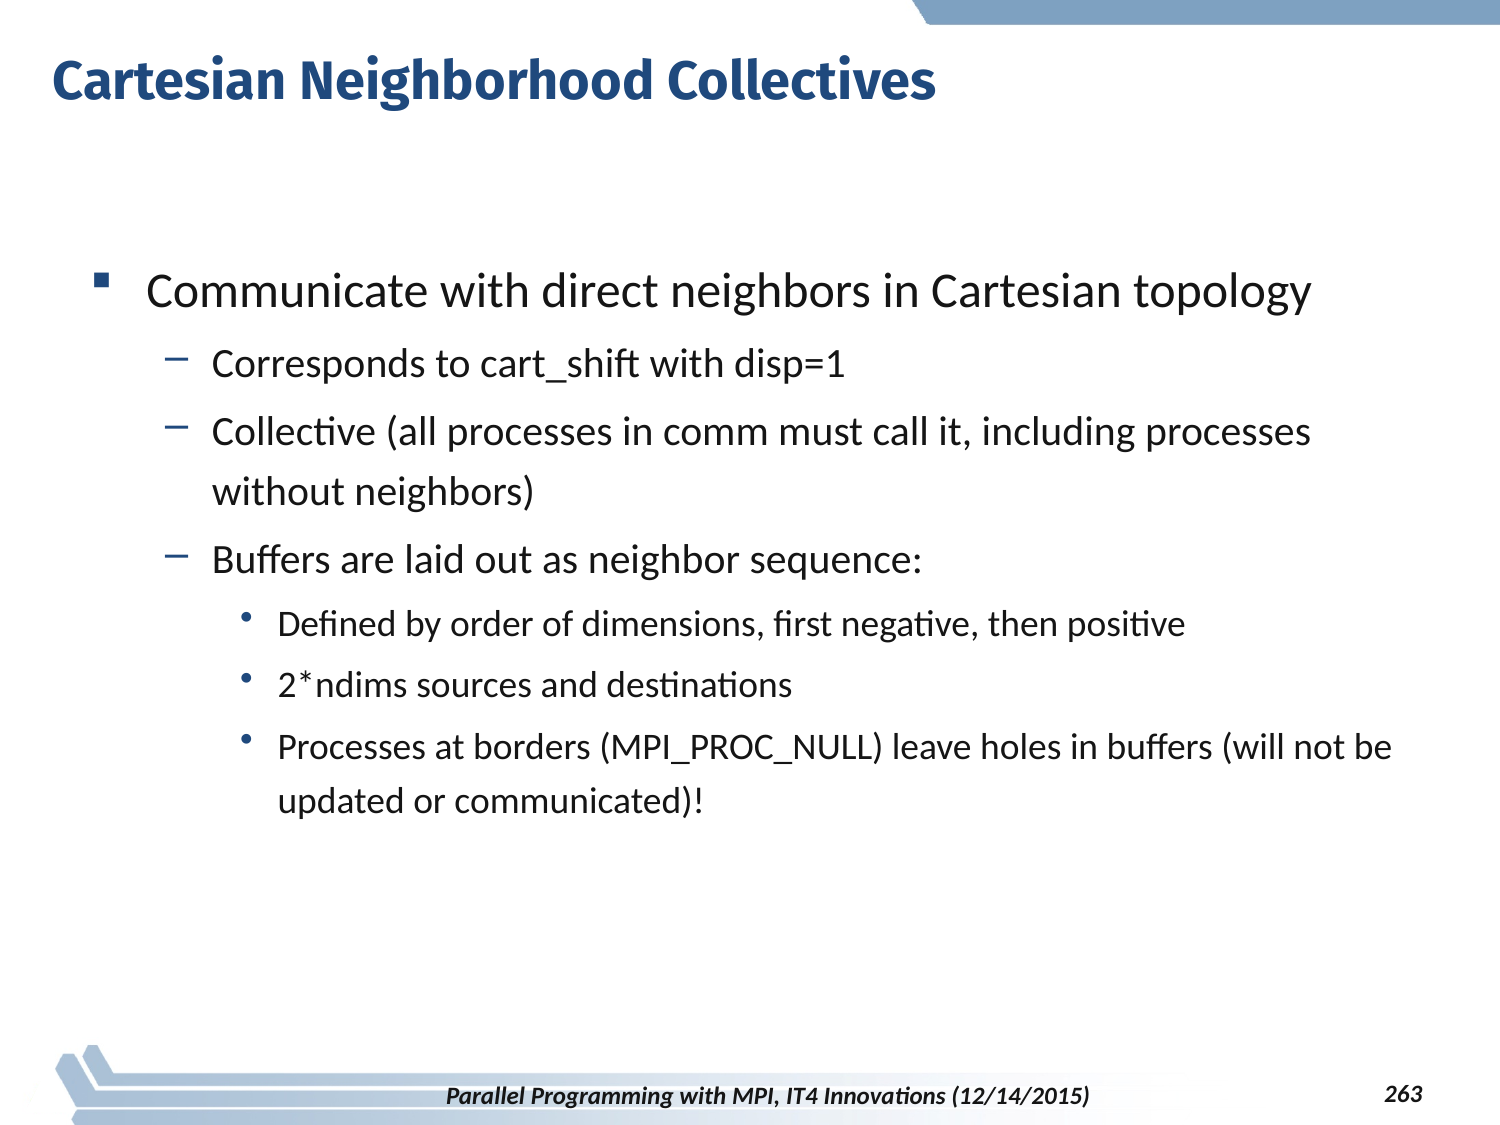

# Cartesian Neighborhood Collectives
Communicate with direct neighbors in Cartesian topology
Corresponds to cart_shift with disp=1
Collective (all processes in comm must call it, including processes without neighbors)
Buffers are laid out as neighbor sequence:
Defined by order of dimensions, first negative, then positive
2*ndims sources and destinations
Processes at borders (MPI_PROC_NULL) leave holes in buffers (will not be updated or communicated)!

263
Parallel Programming with MPI, IT4 Innovations (12/14/2015)